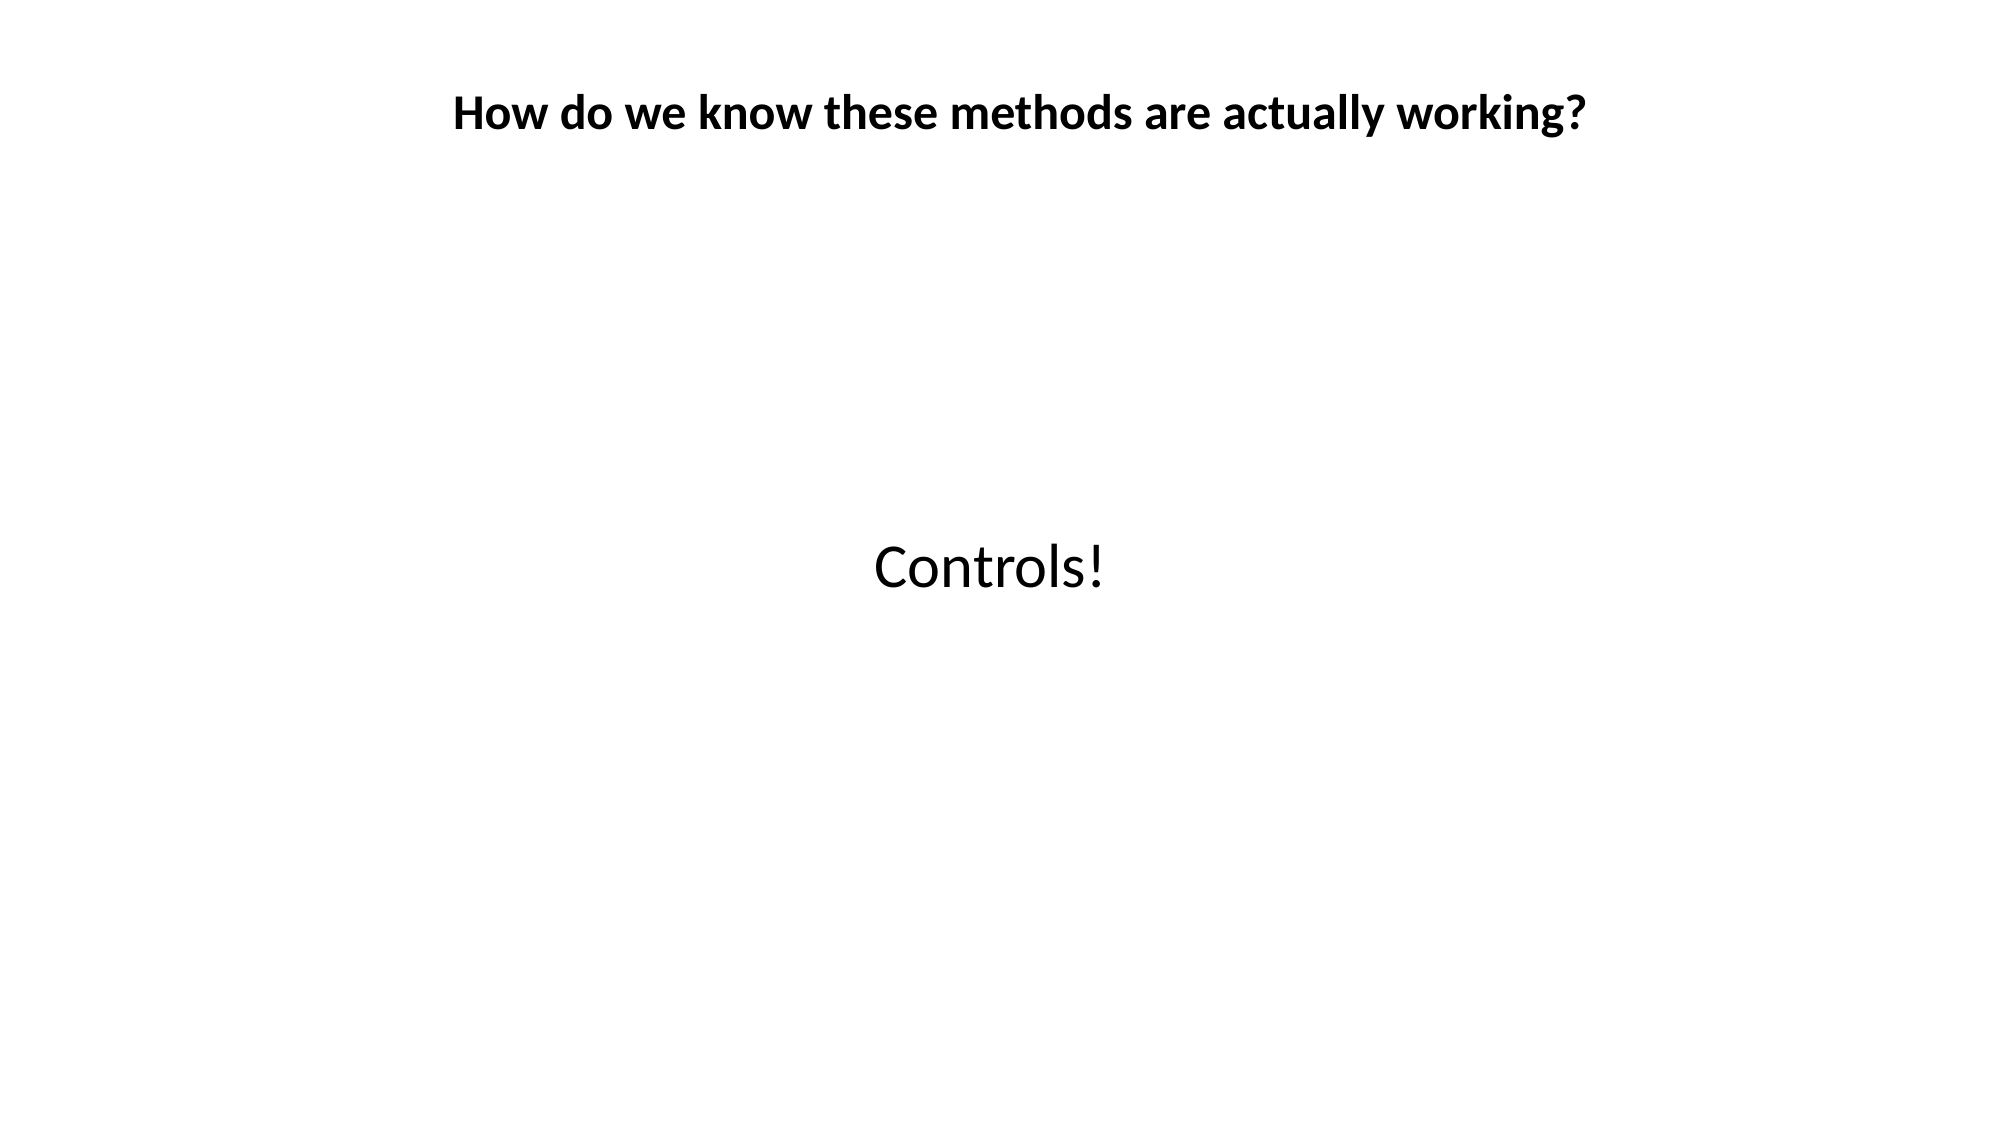

How do we know these methods are actually working?
Controls!